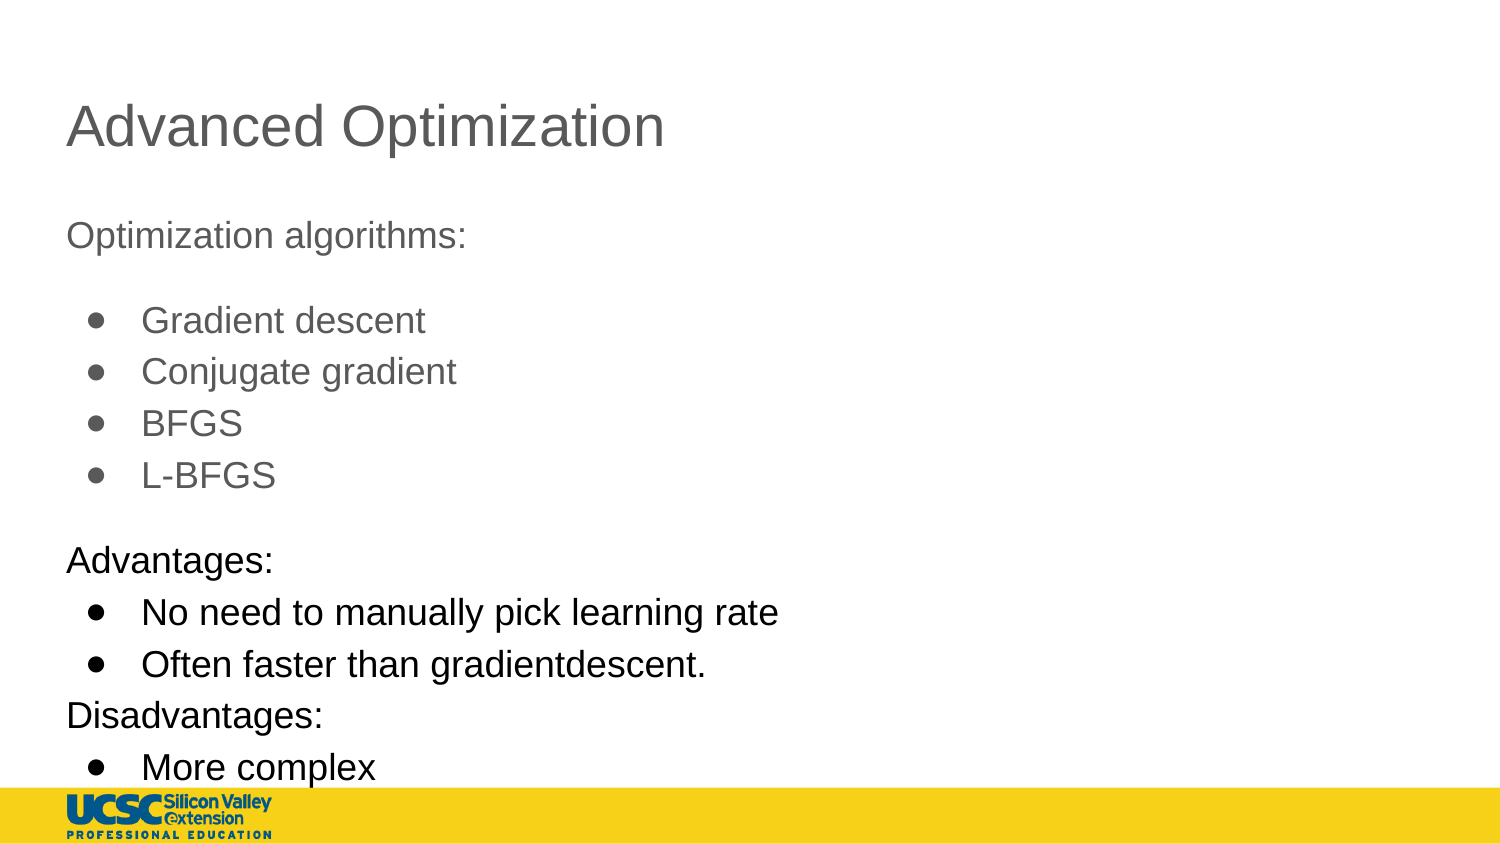

# Advanced Optimization
Optimization algorithms:
Gradient descent
Conjugate gradient
BFGS
L-BFGS
Advantages:
No need to manually pick learning rate
Often faster than gradientdescent.
Disadvantages:
More complex